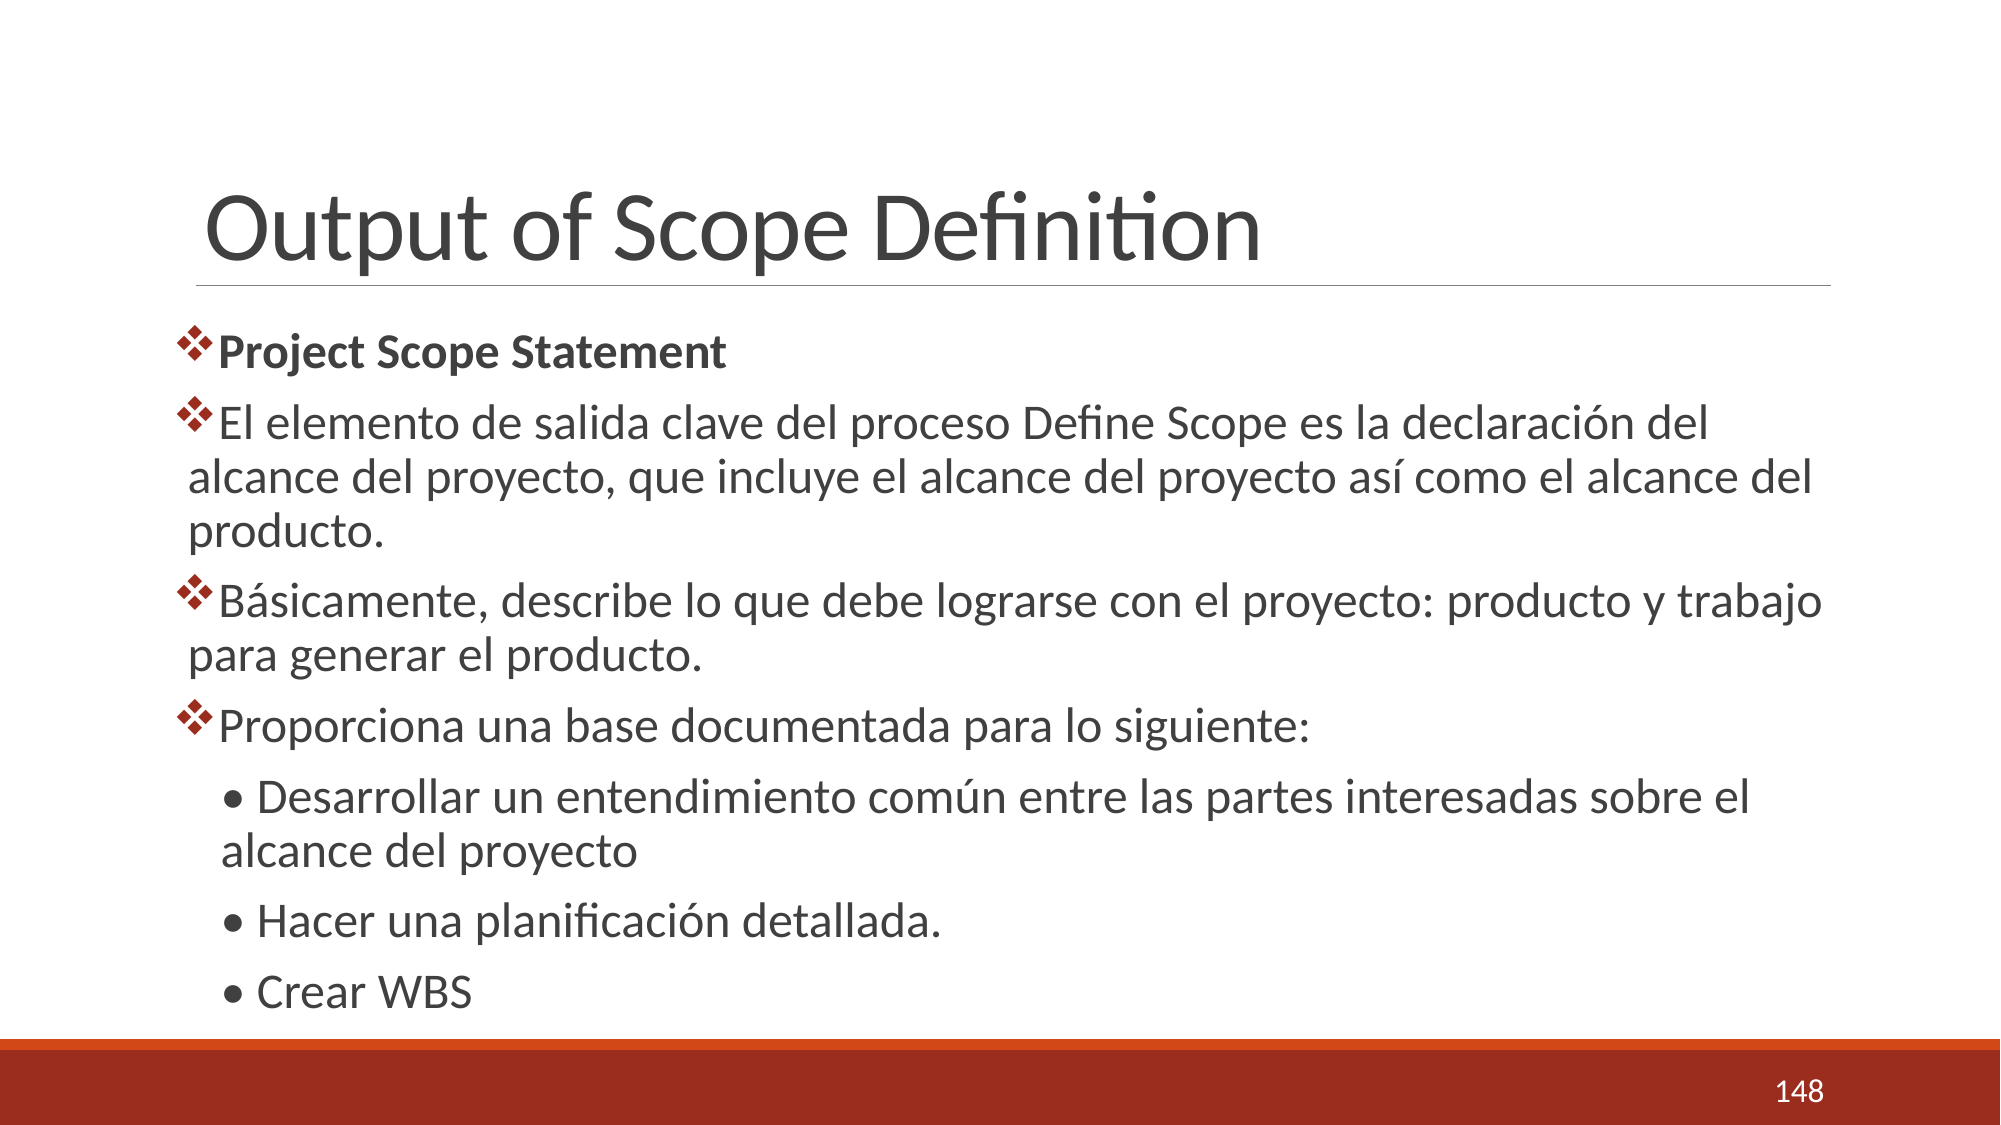

# Output of Scope Definition
Project Scope Statement
El elemento de salida clave del proceso Define Scope es la declaración del alcance del proyecto, que incluye el alcance del proyecto así como el alcance del producto.
Básicamente, describe lo que debe lograrse con el proyecto: producto y trabajo para generar el producto.
Proporciona una base documentada para lo siguiente:
• Desarrollar un entendimiento común entre las partes interesadas sobre el alcance del proyecto
• Hacer una planificación detallada.
• Crear WBS
148